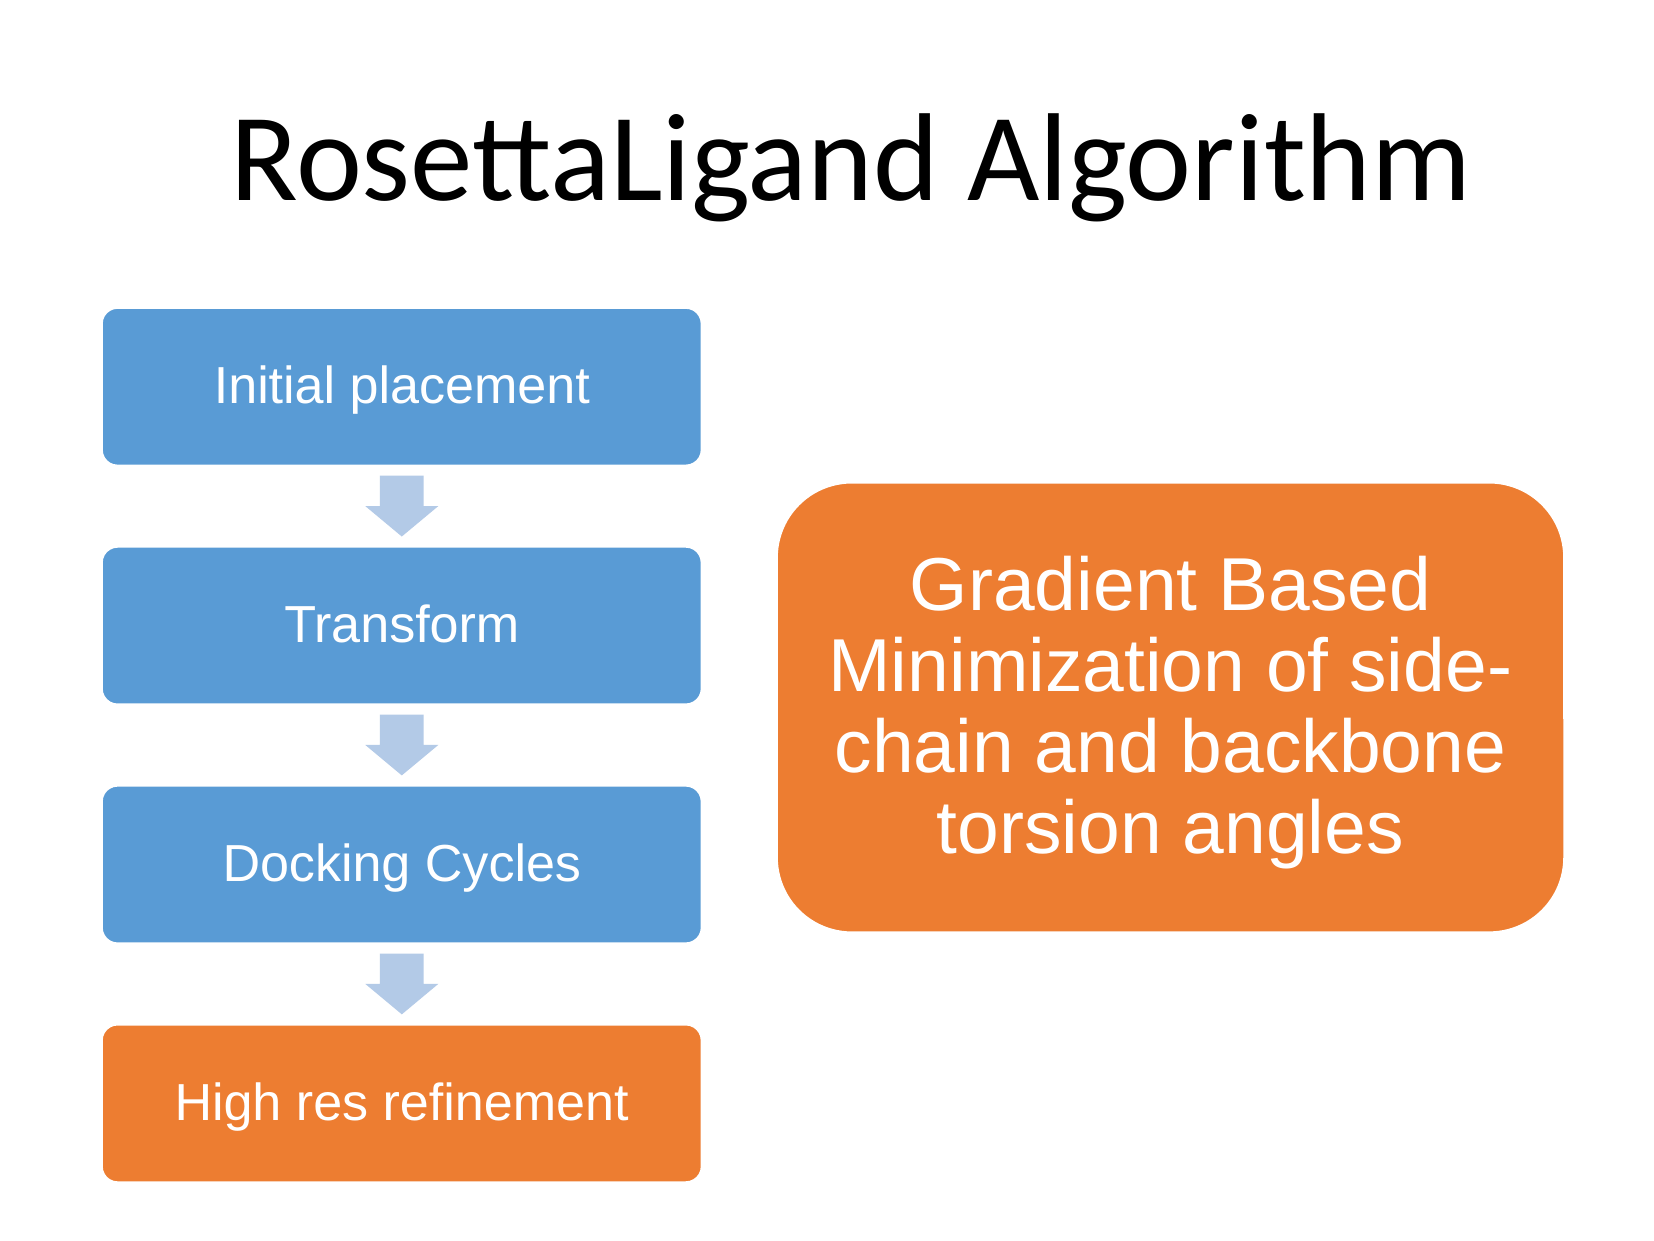

RosettaLigand Algorithm

Initial placement

Transform

Docking Cycles

High res refinement

Gradient Based Minimization of side-chain and backbone torsion angles